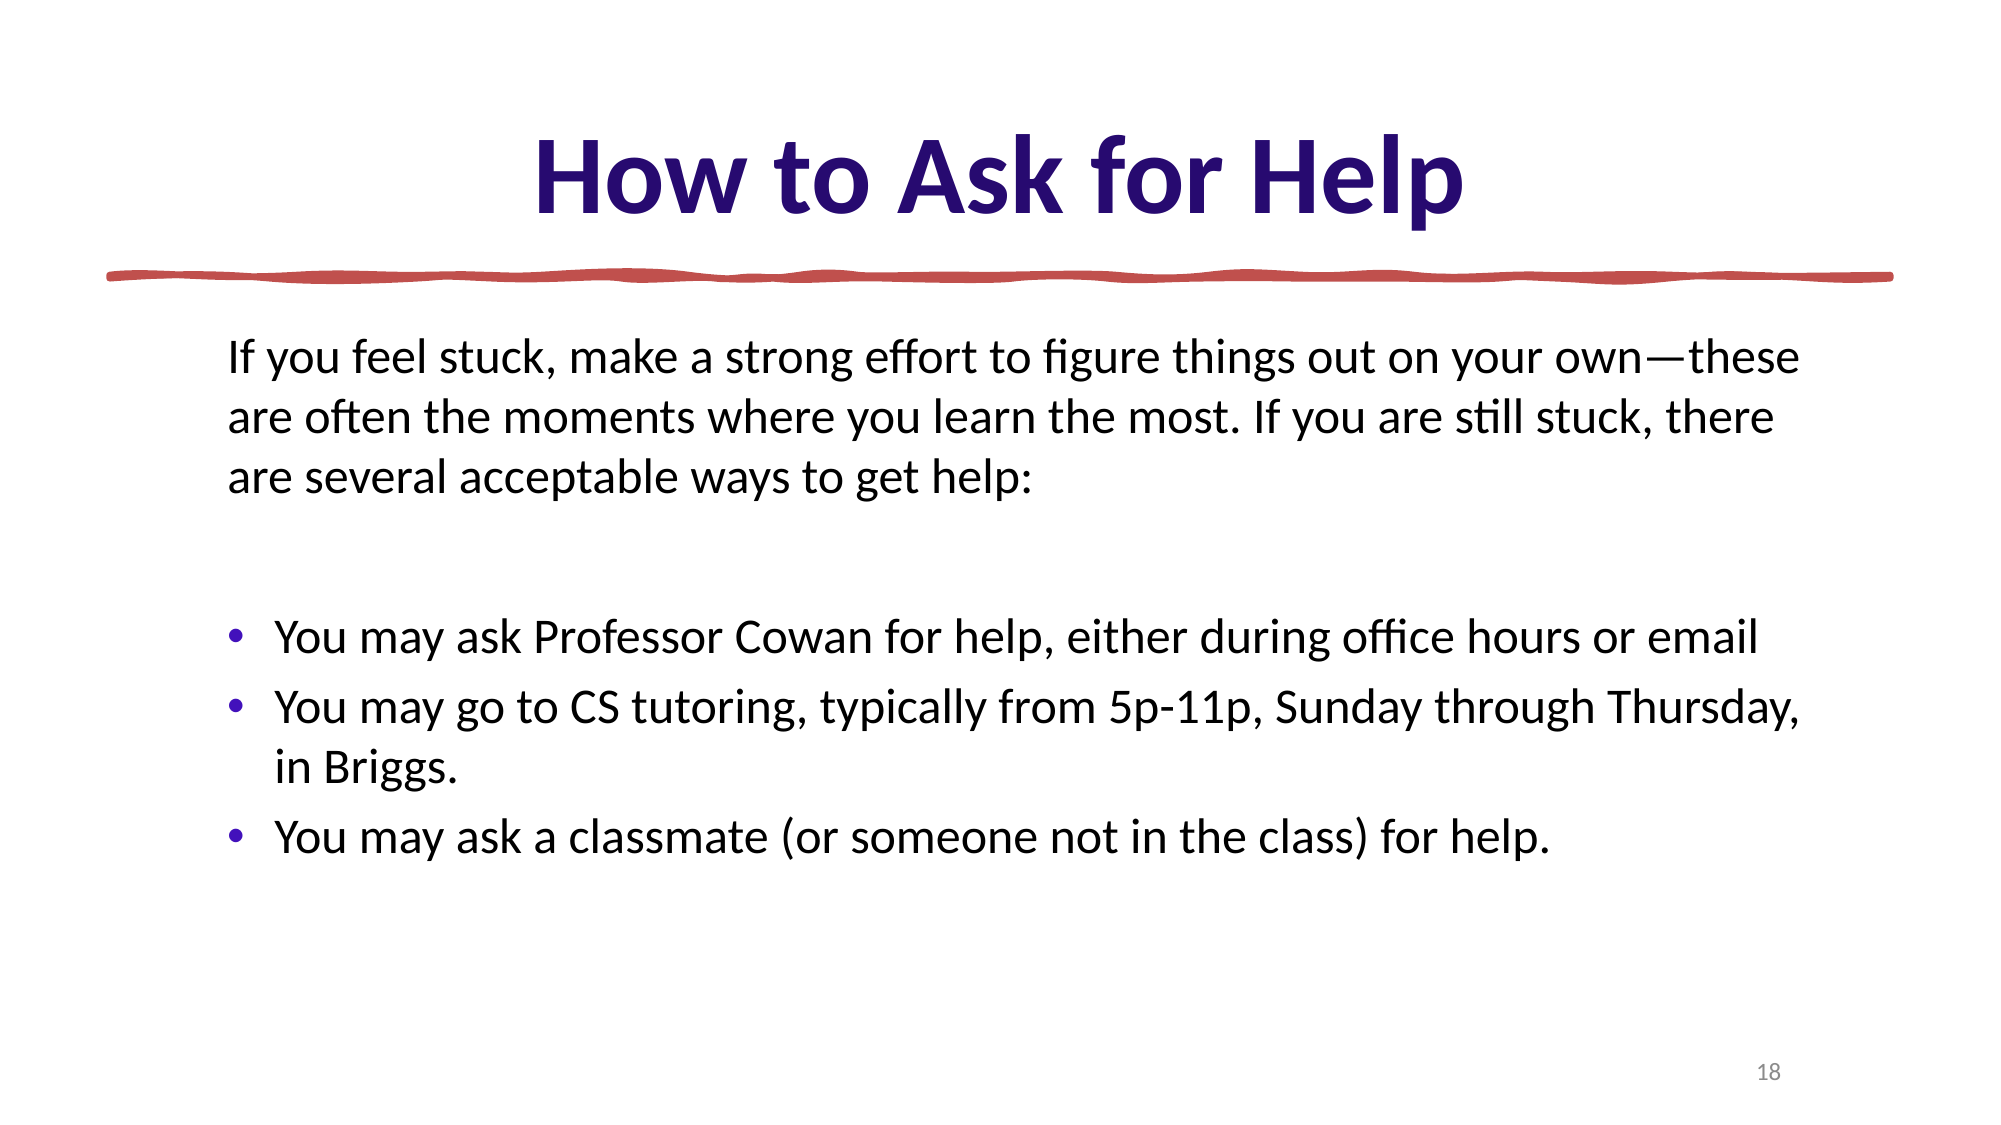

# How to Ask for Help

If you feel stuck, make a strong effort to figure things out on your own—these are often the moments where you learn the most. If you are still stuck, there are several acceptable ways to get help:

You may ask Professor Cowan for help, either during office hours or email
You may go to CS tutoring, typically from 5p-11p, Sunday through Thursday, in Briggs.
You may ask a classmate (or someone not in the class) for help.
18